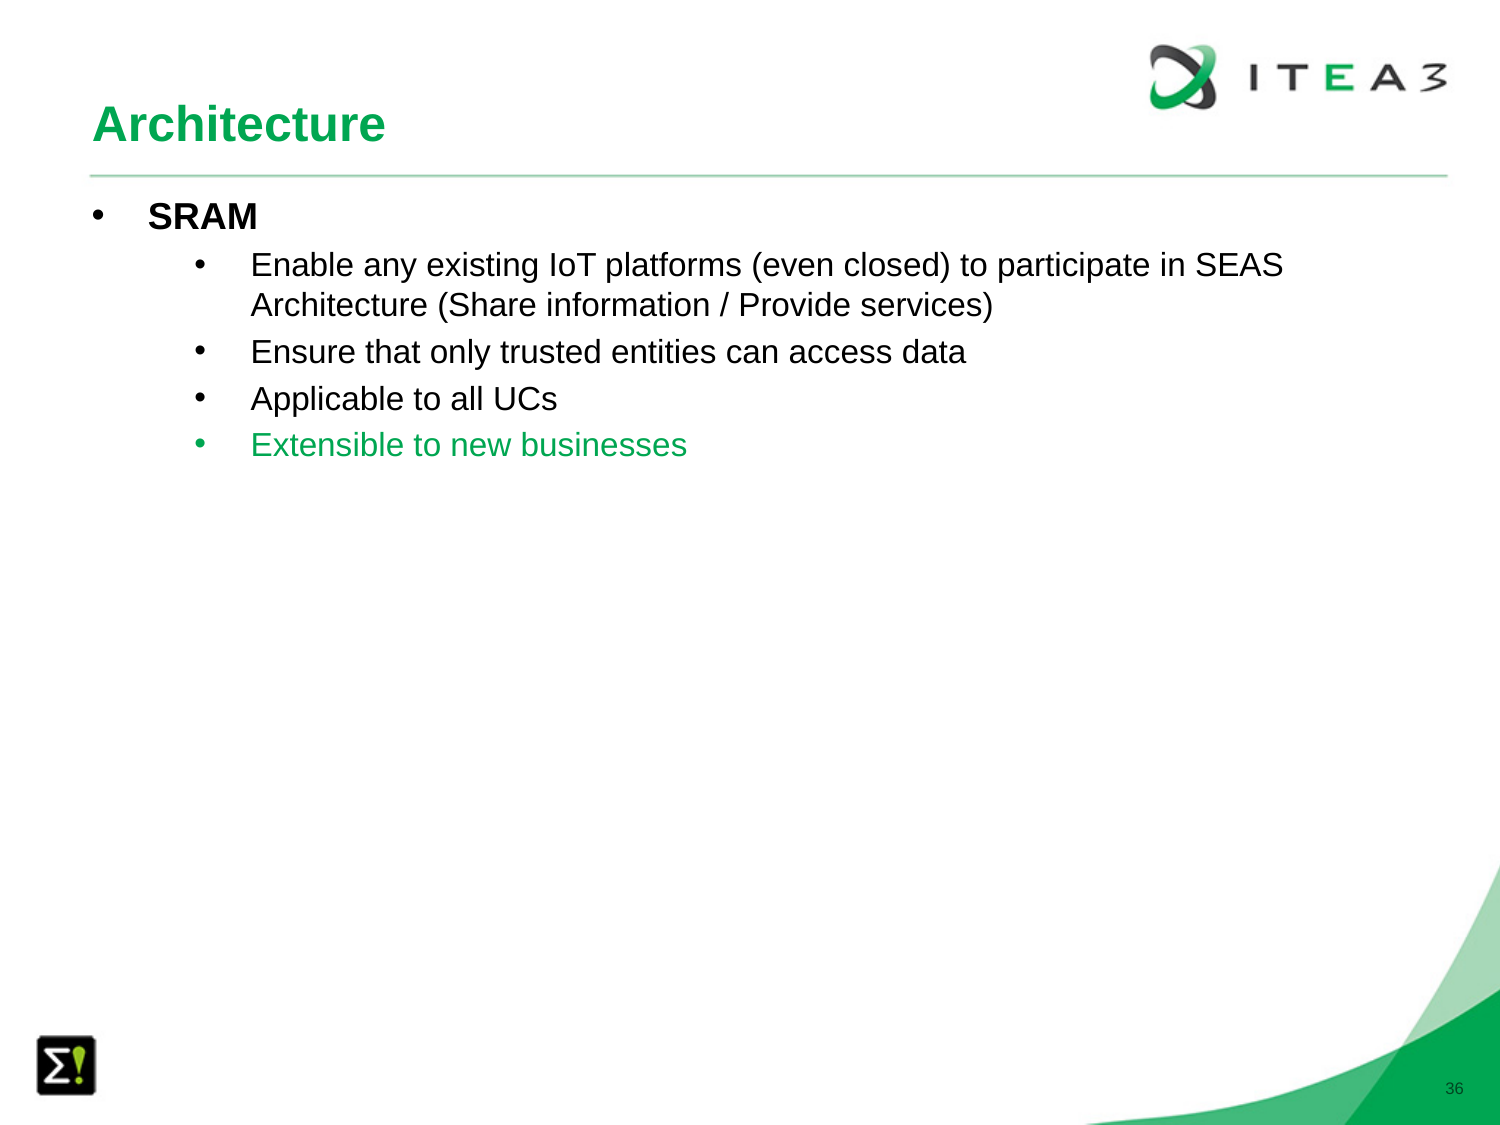

# Architecture
SRAM
Enable any existing IoT platforms (even closed) to participate in SEAS Architecture (Share information / Provide services)
Ensure that only trusted entities can access data
Applicable to all UCs
Extensible to new businesses